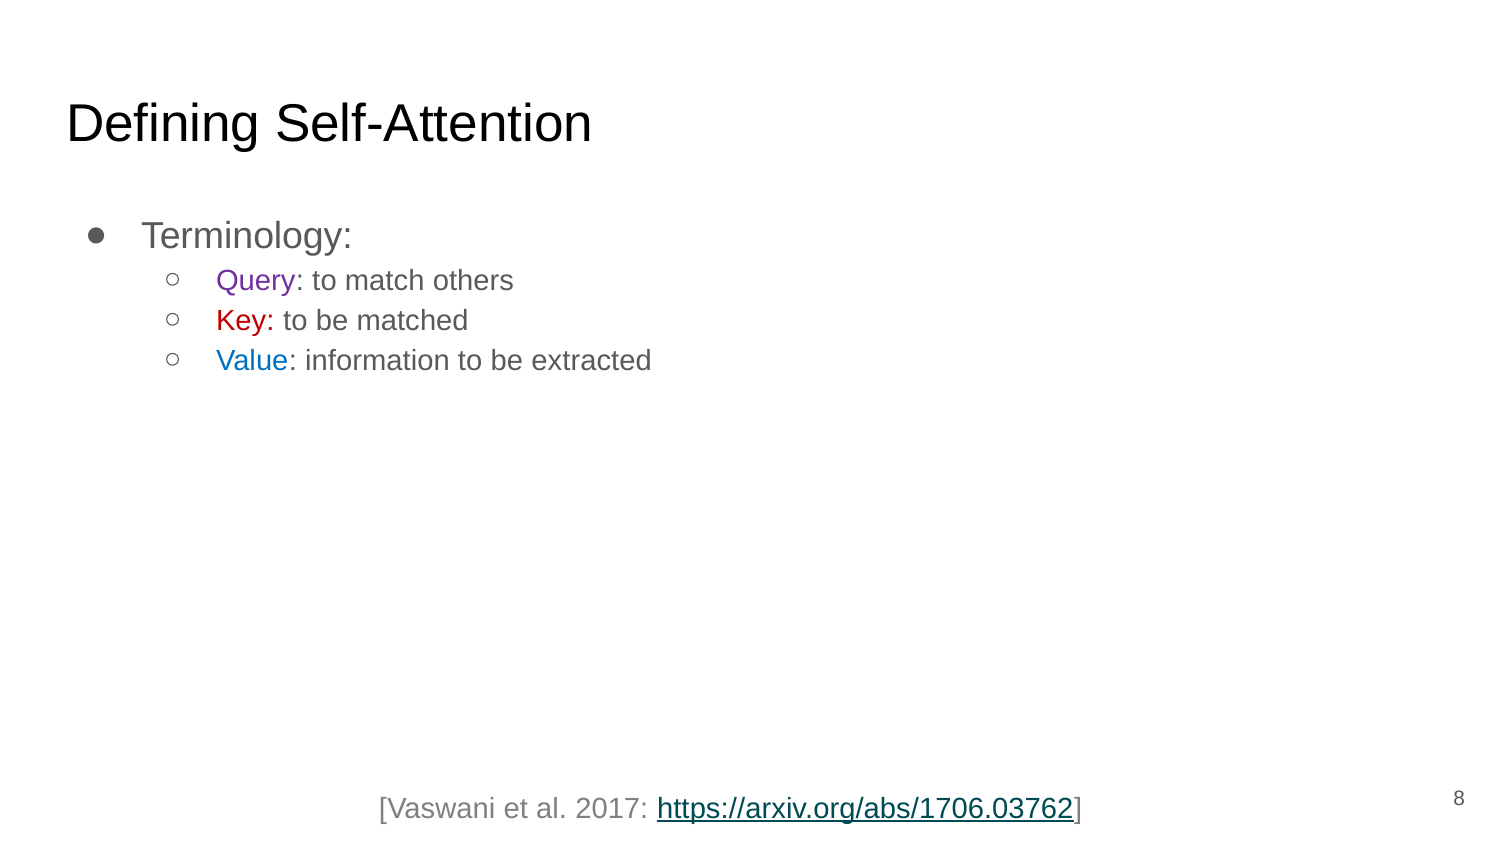

# Defining Self-Attention
Terminology:
Query: to match others
Key: to be matched
Value: information to be extracted

8
[Vaswani et al. 2017: https://arxiv.org/abs/1706.03762]